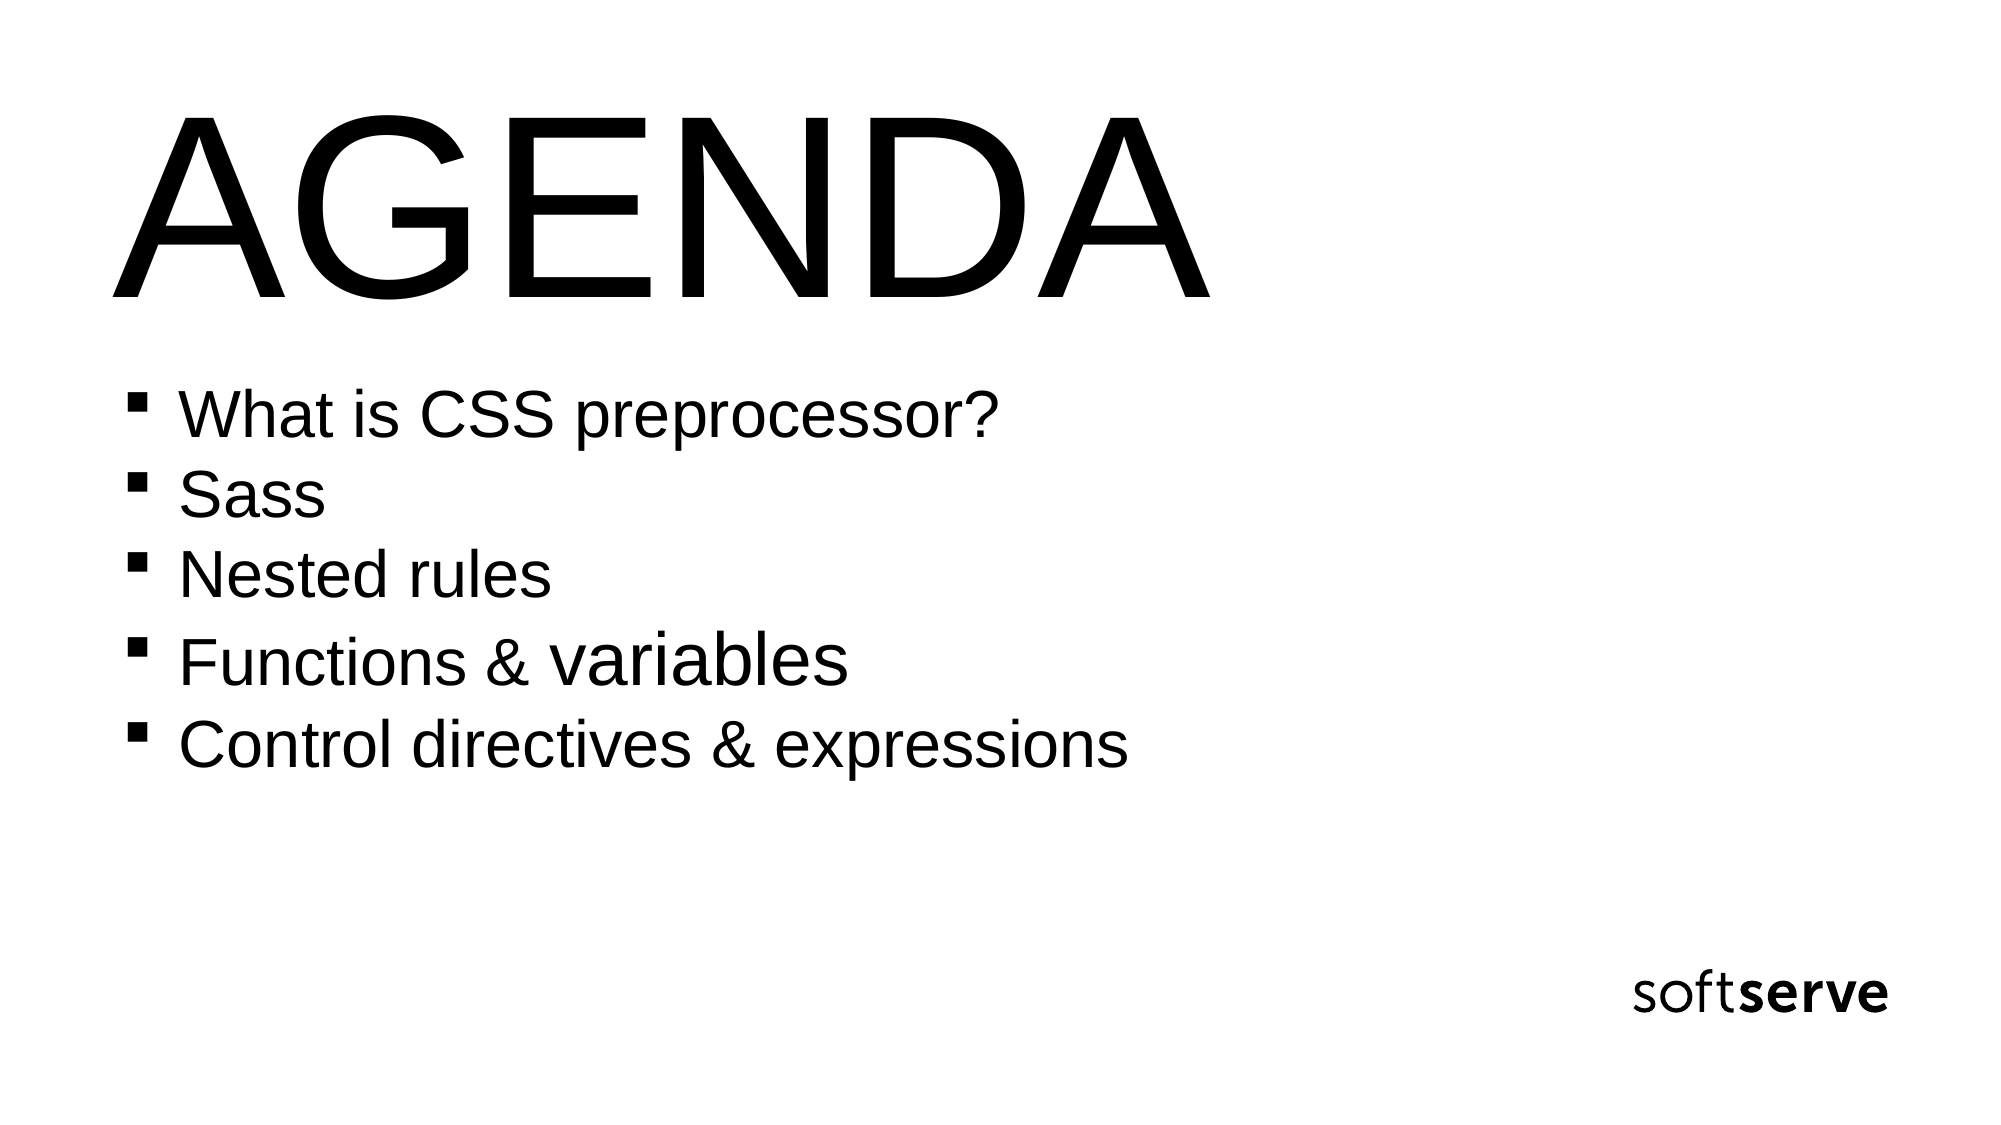

# AGENDA
What is CSS preprocessor?
Sass
Nested rules
Functions & variables
Control directives & expressions